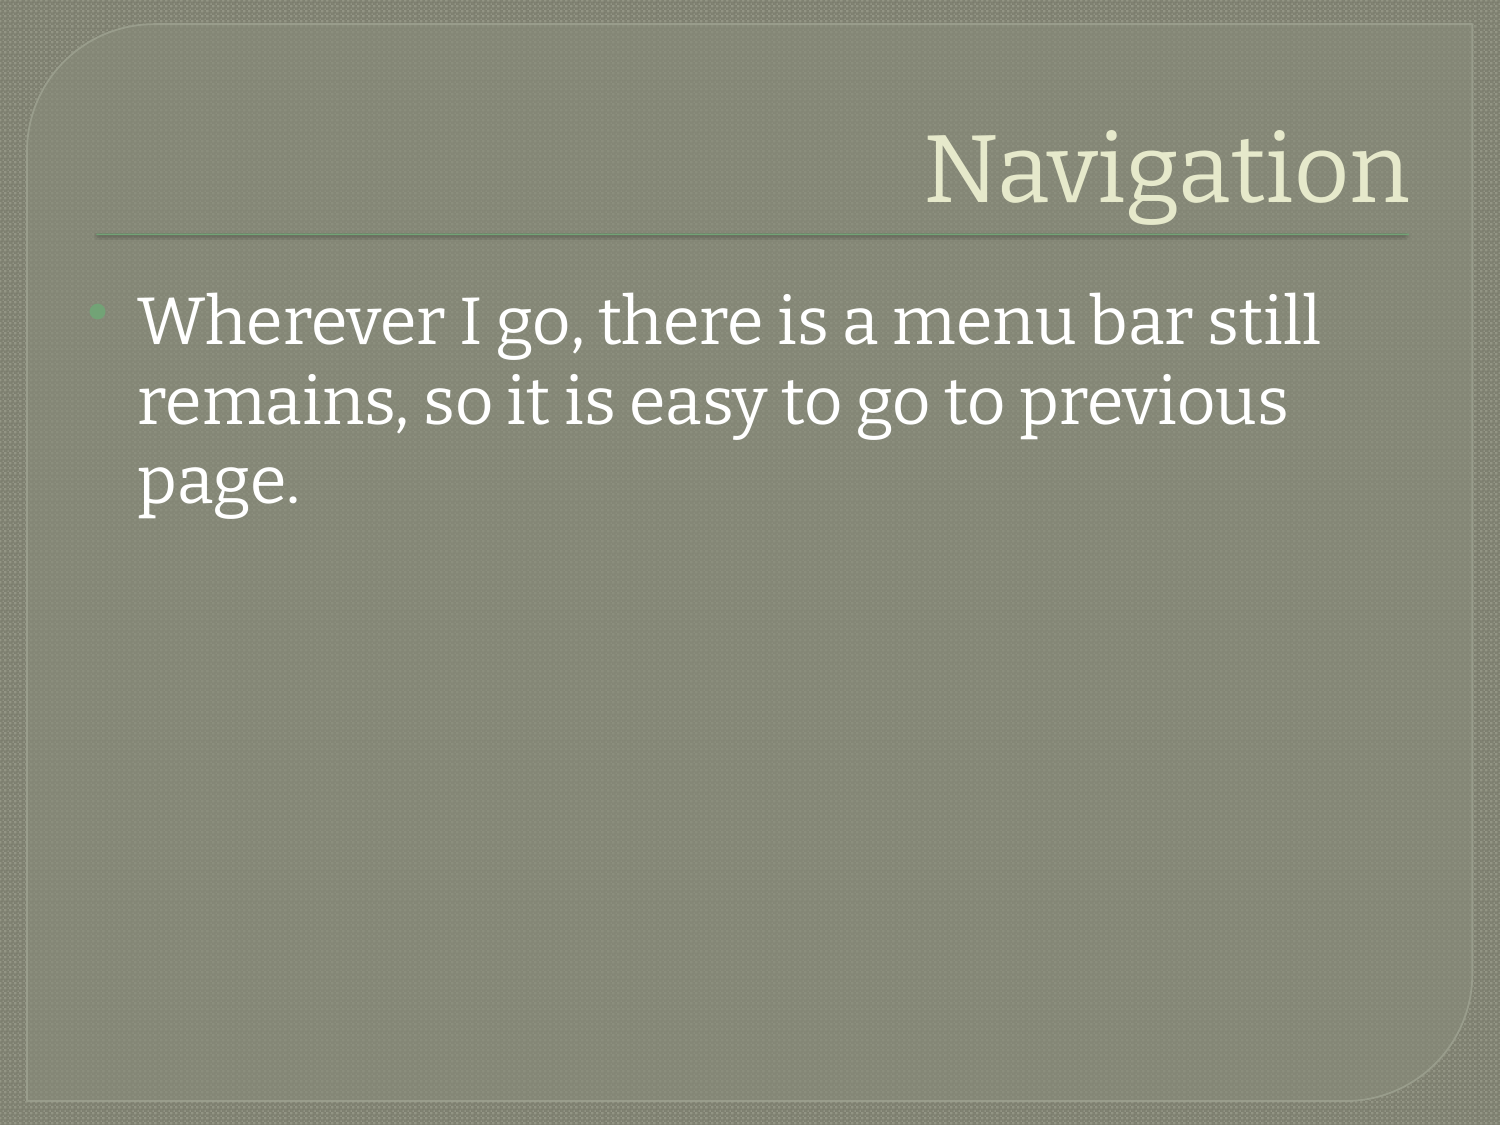

# Navigation
Wherever I go, there is a menu bar still remains, so it is easy to go to previous page.